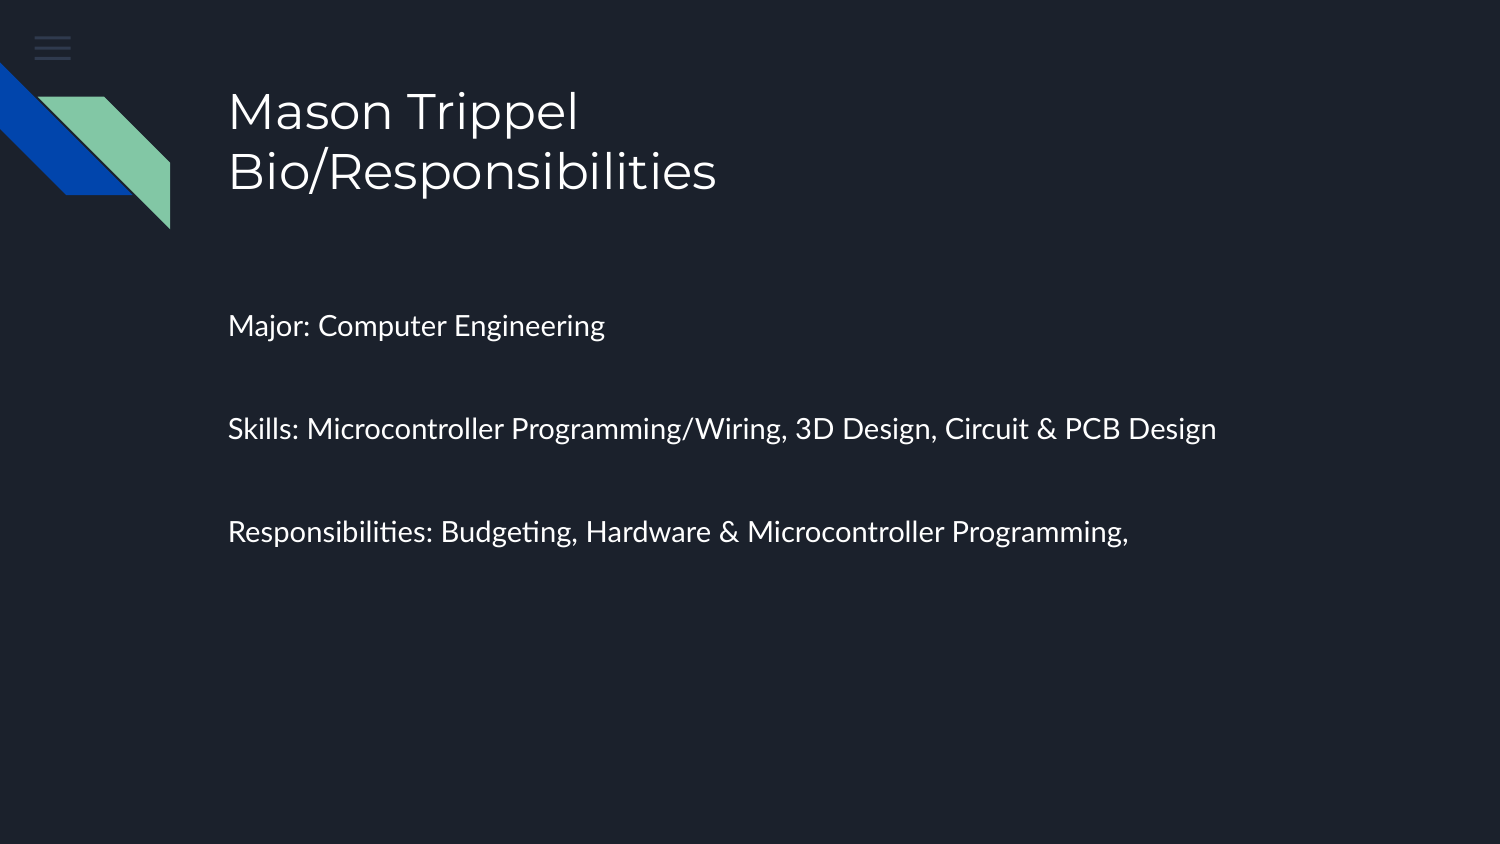

# Mason Trippel
Bio/Responsibilities
Major: Computer Engineering
Skills: Microcontroller Programming/Wiring, 3D Design, Circuit & PCB Design
Responsibilities: Budgeting, Hardware & Microcontroller Programming,